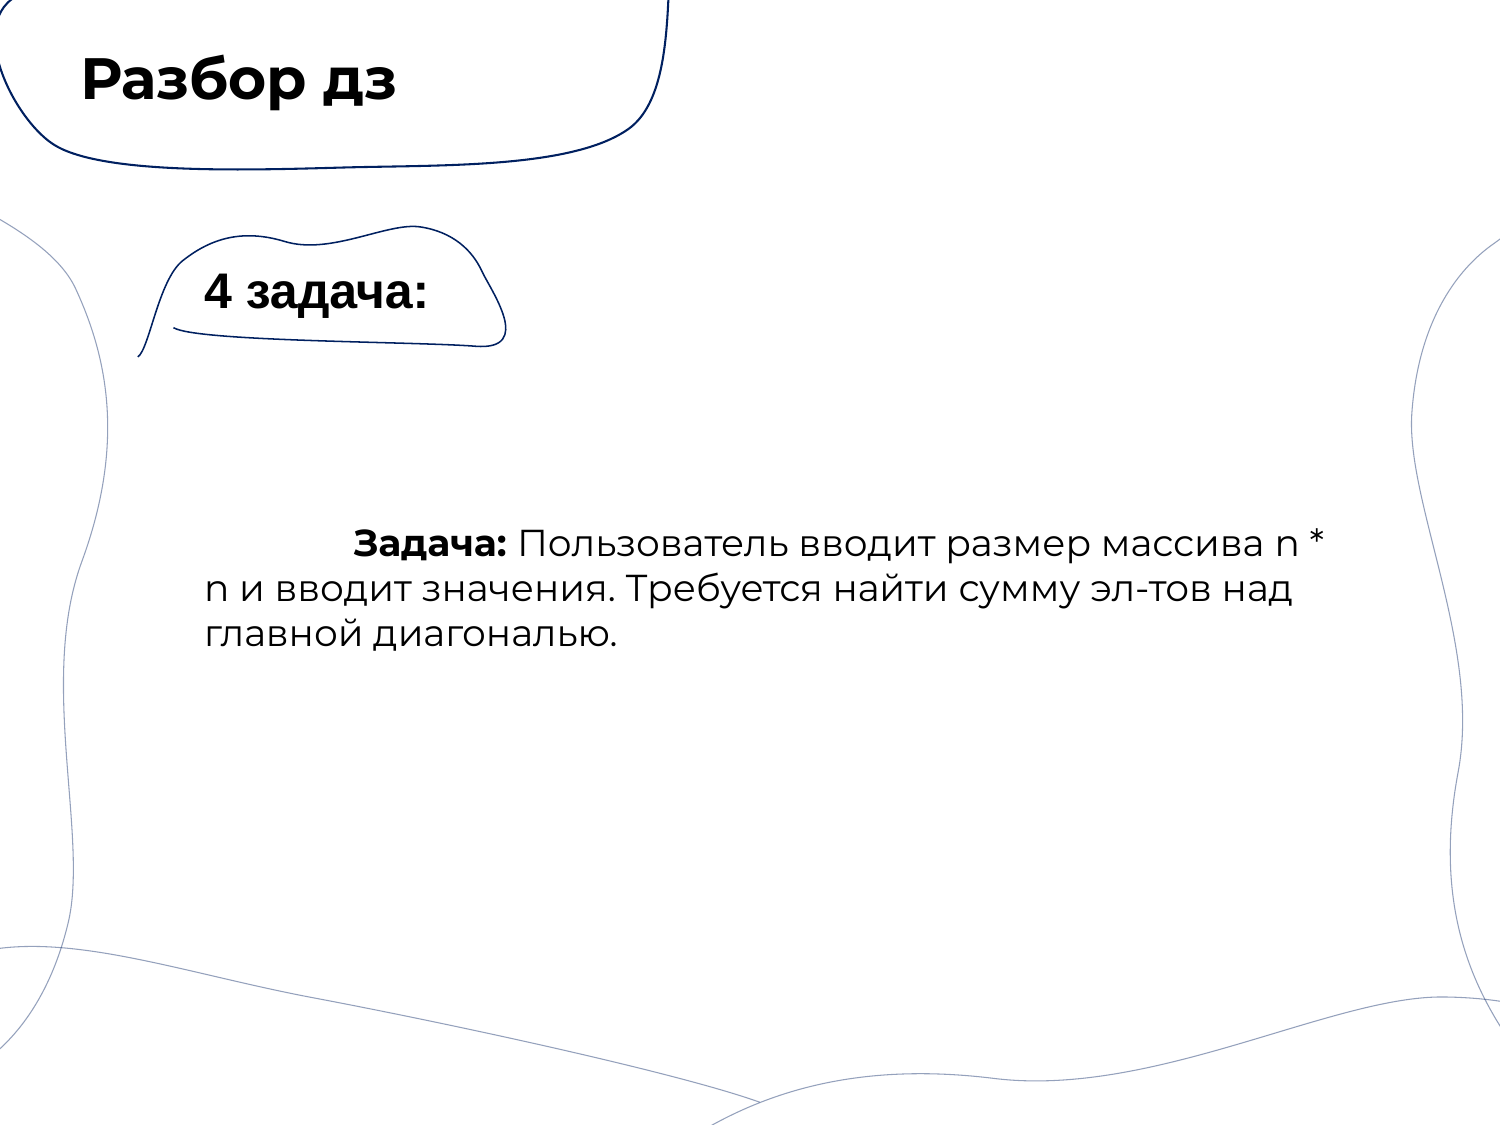

# Разбор дз

4 задача:

	Задача: Пользователь вводит размер массива n * n и вводит значения. Требуется найти сумму эл-тов над главной диагональю.